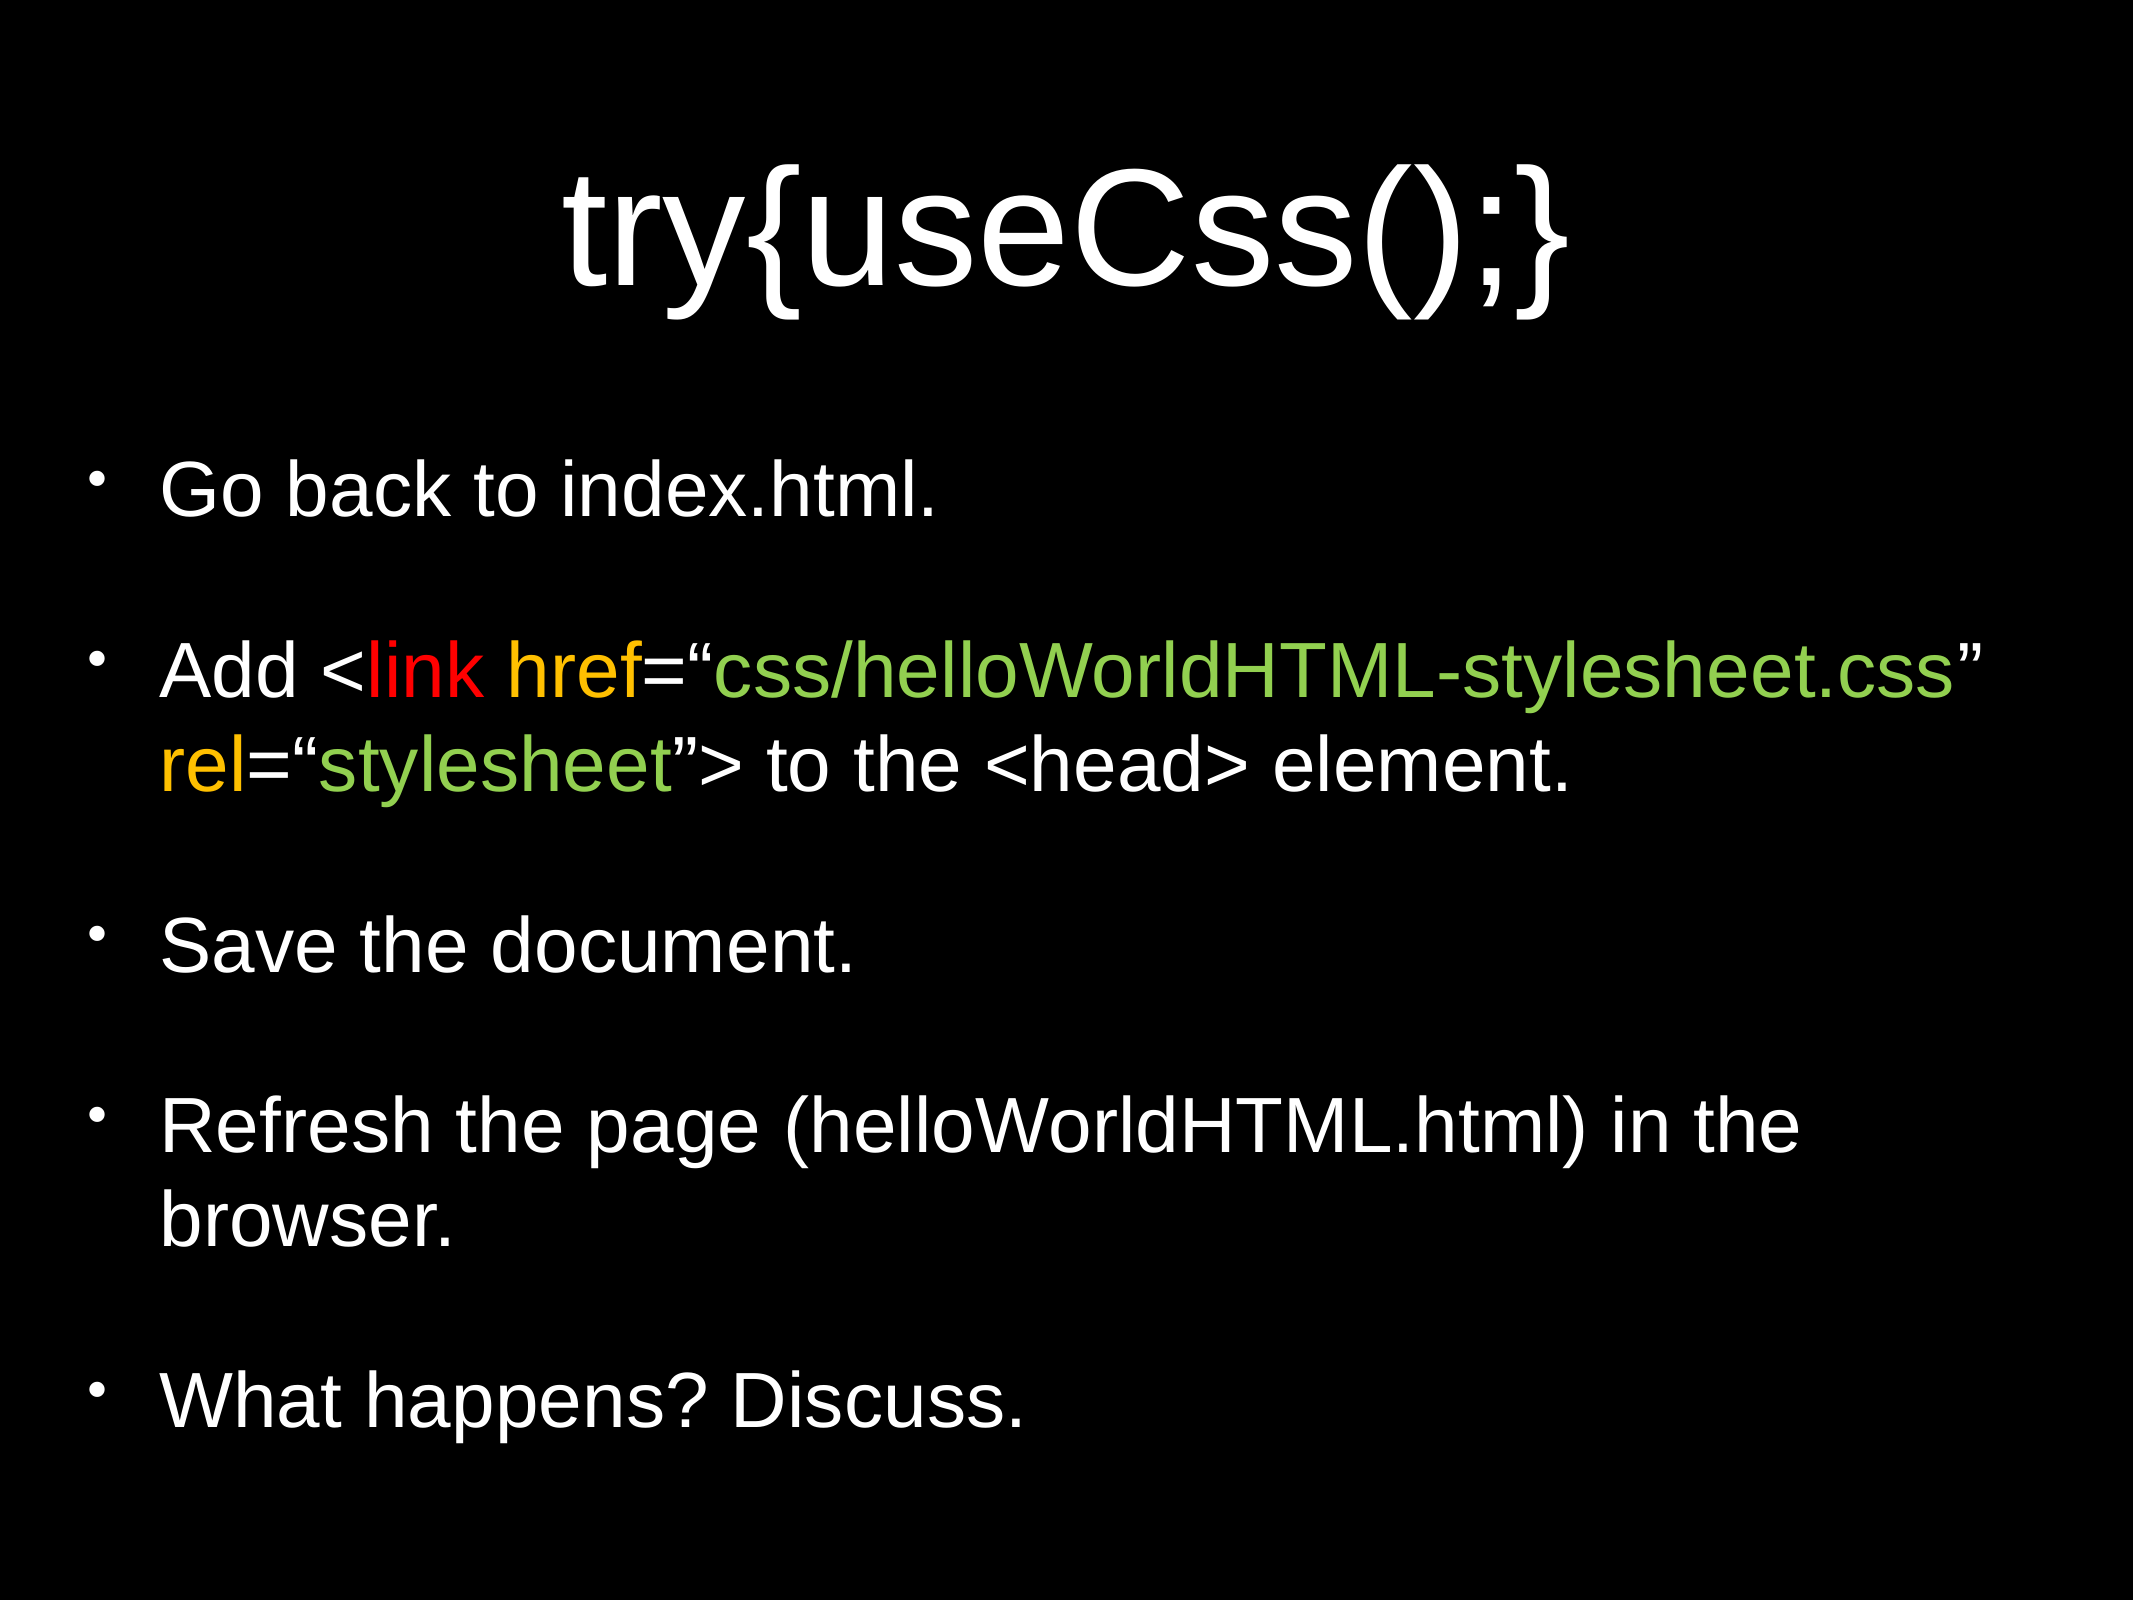

# try{useCss();}
Go back to index.html.
Add <link href=“css/helloWorldHTML-stylesheet.css” rel=“stylesheet”> to the <head> element.
Save the document.
Refresh the page (helloWorldHTML.html) in the browser.
What happens? Discuss.